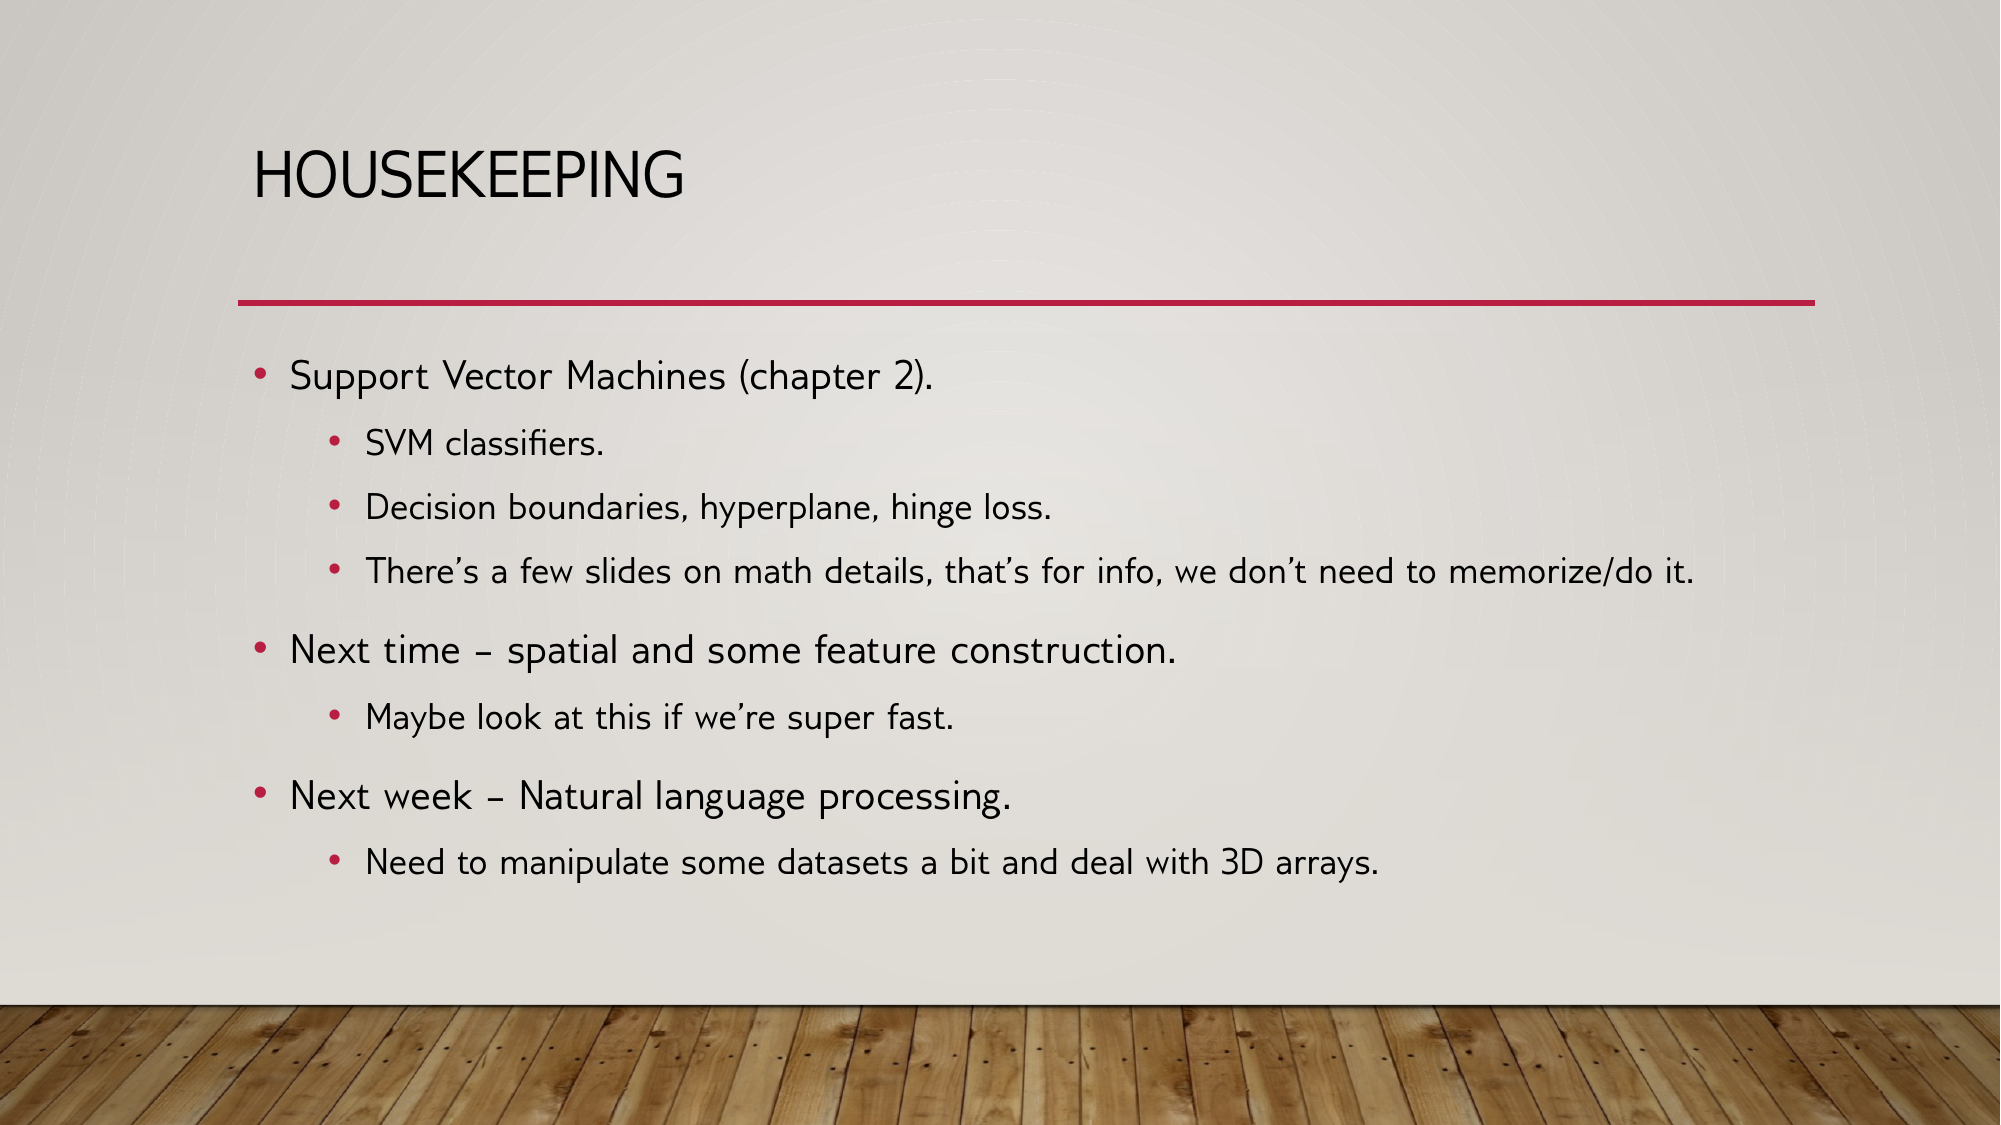

# Housekeeping
Support Vector Machines (chapter 2).
SVM classifiers.
Decision boundaries, hyperplane, hinge loss.
There’s a few slides on math details, that’s for info, we don’t need to memorize/do it.
Next time – spatial and some feature construction.
Maybe look at this if we’re super fast.
Next week – Natural language processing.
Need to manipulate some datasets a bit and deal with 3D arrays.